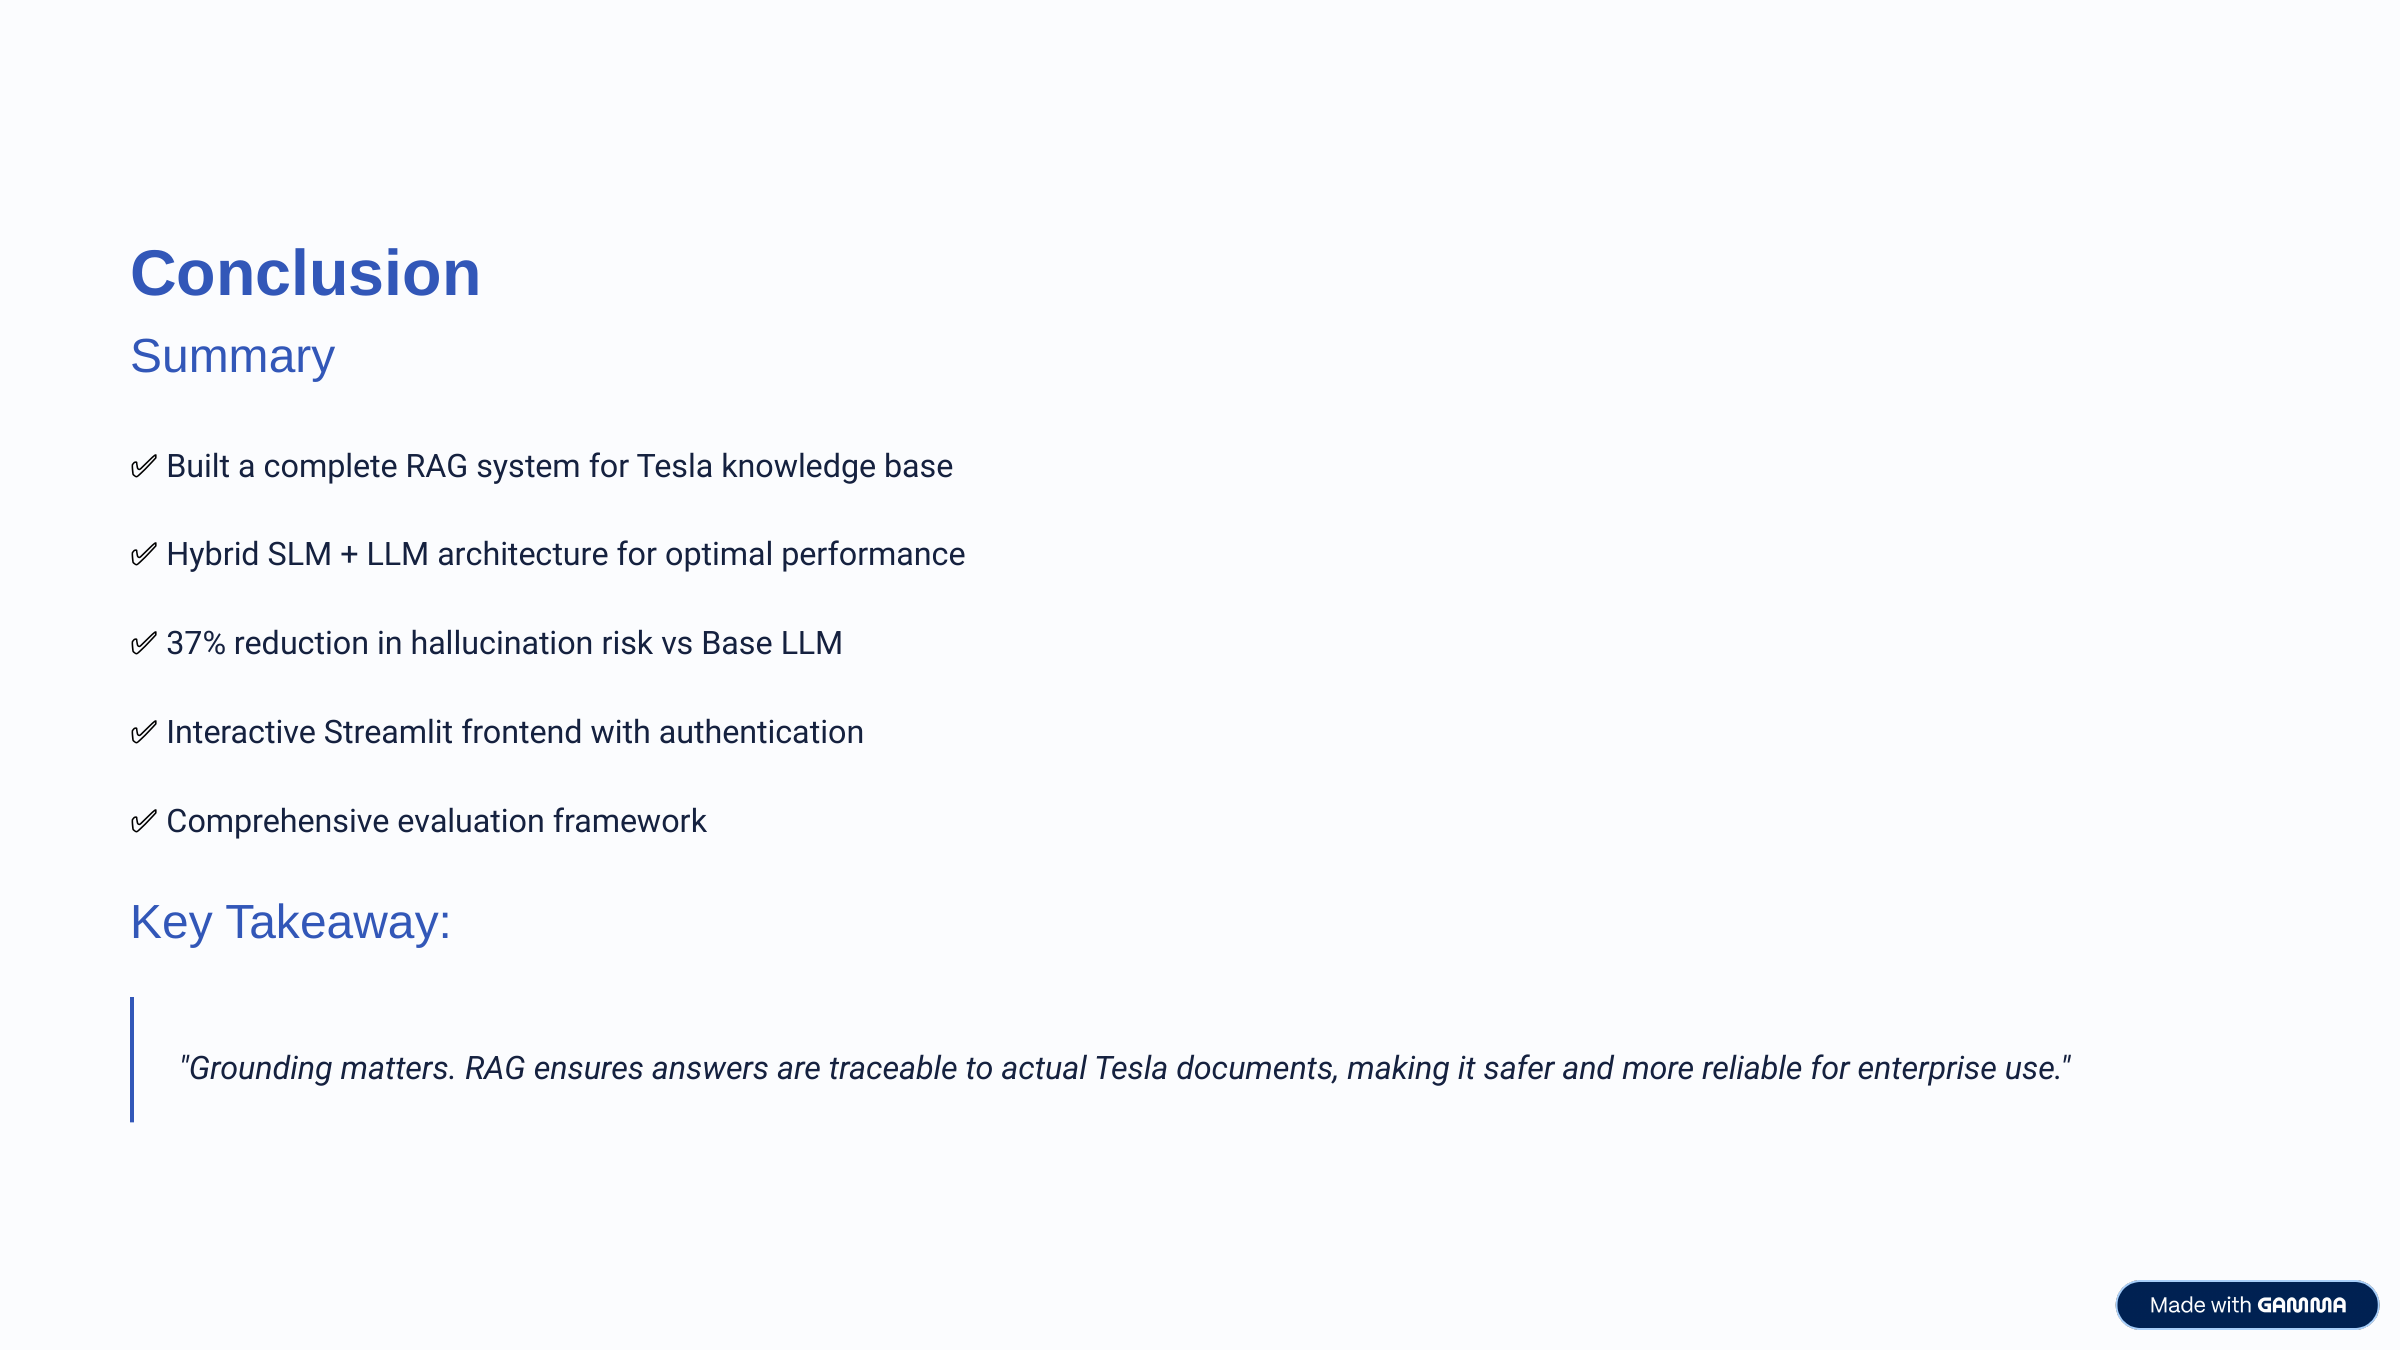

Conclusion
Summary
✅ Built a complete RAG system for Tesla knowledge base
✅ Hybrid SLM + LLM architecture for optimal performance
✅ 37% reduction in hallucination risk vs Base LLM
✅ Interactive Streamlit frontend with authentication
✅ Comprehensive evaluation framework
Key Takeaway:

"Grounding matters. RAG ensures answers are traceable to actual Tesla documents, making it safer and more reliable for enterprise use."